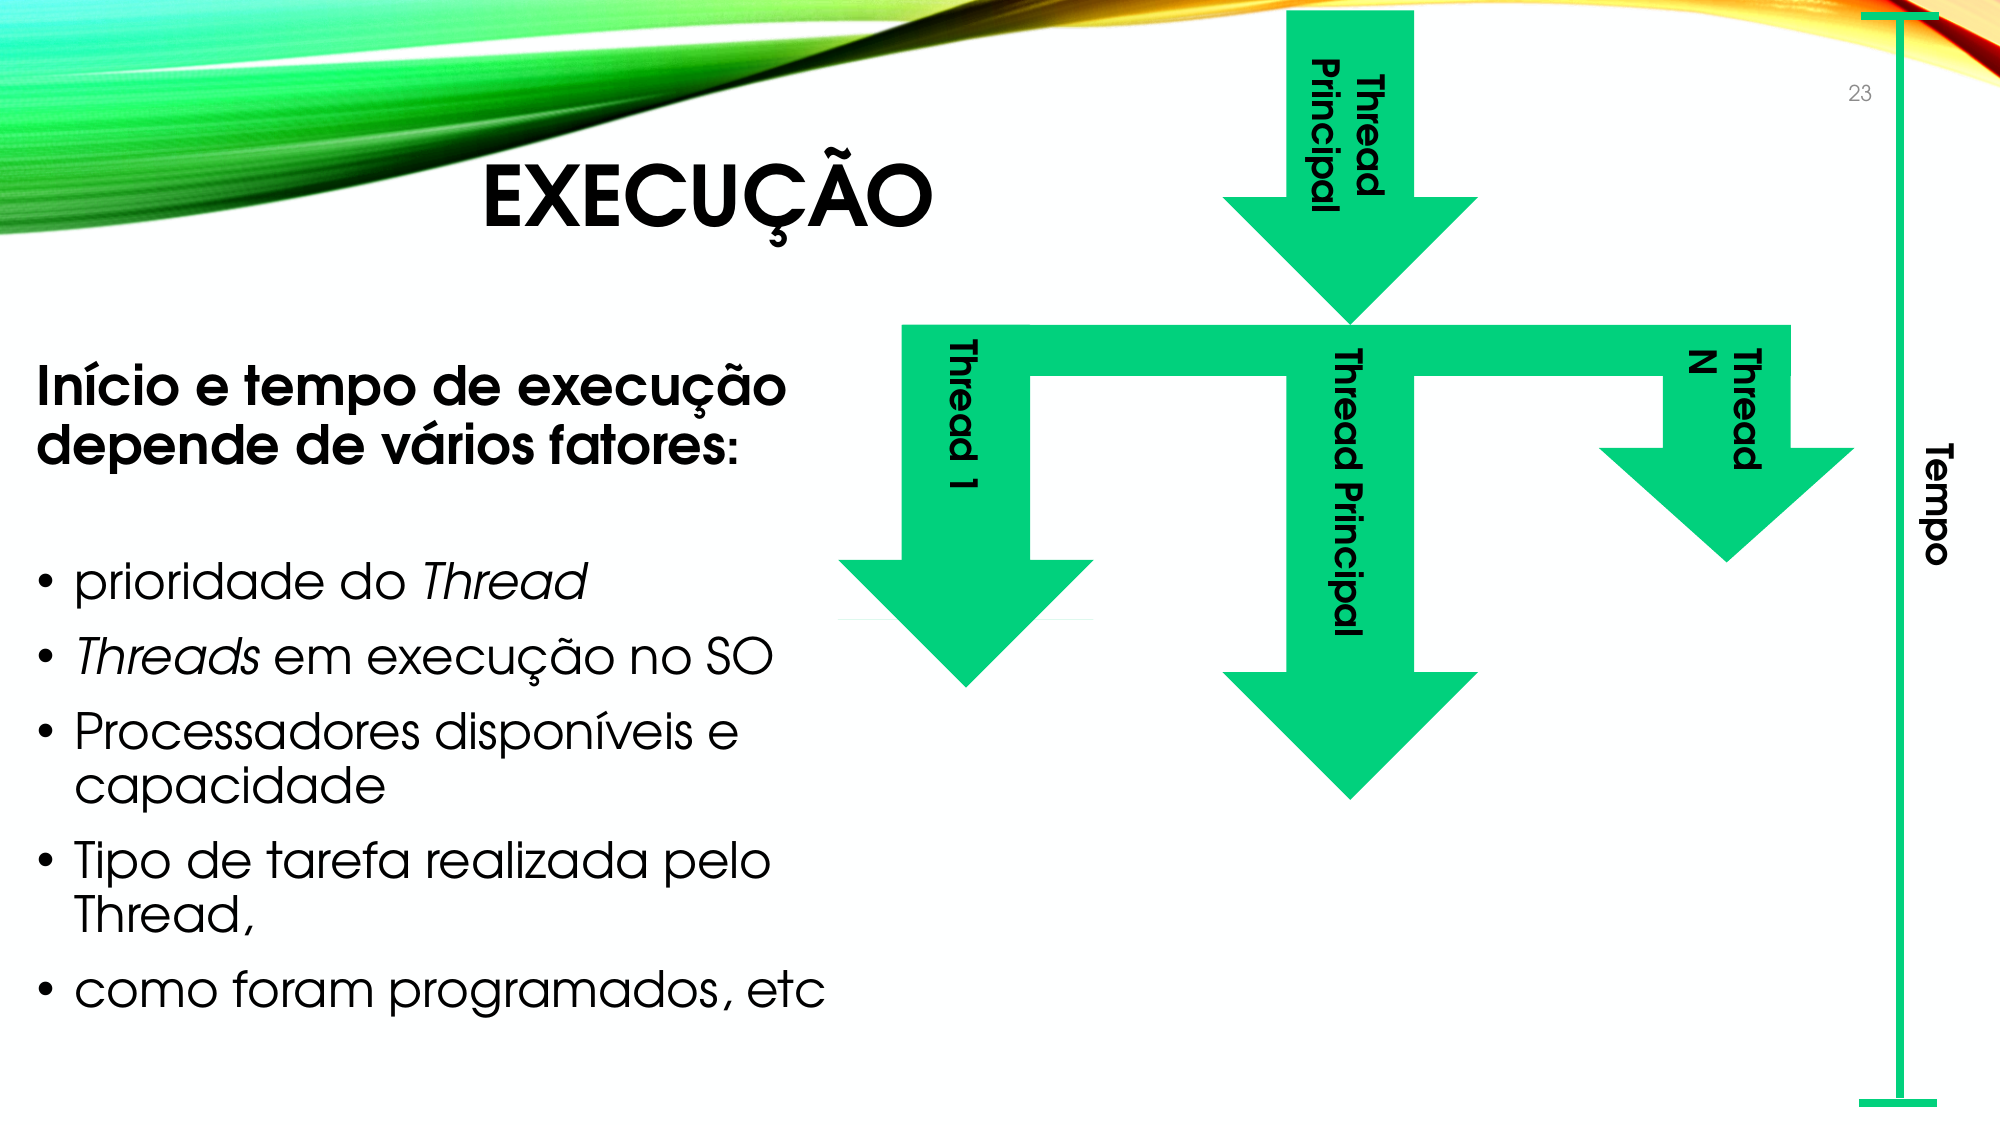

Thread Principal
23
# Execução
Thread N

Thread 1
Início e tempo de execução depende de vários fatores:
prioridade do Thread
Threads em execução no SO
Processadores disponíveis e capacidade
Tipo de tarefa realizada pelo Thread,
como foram programados, etc
Thread 1
Thread Principal
Tempo